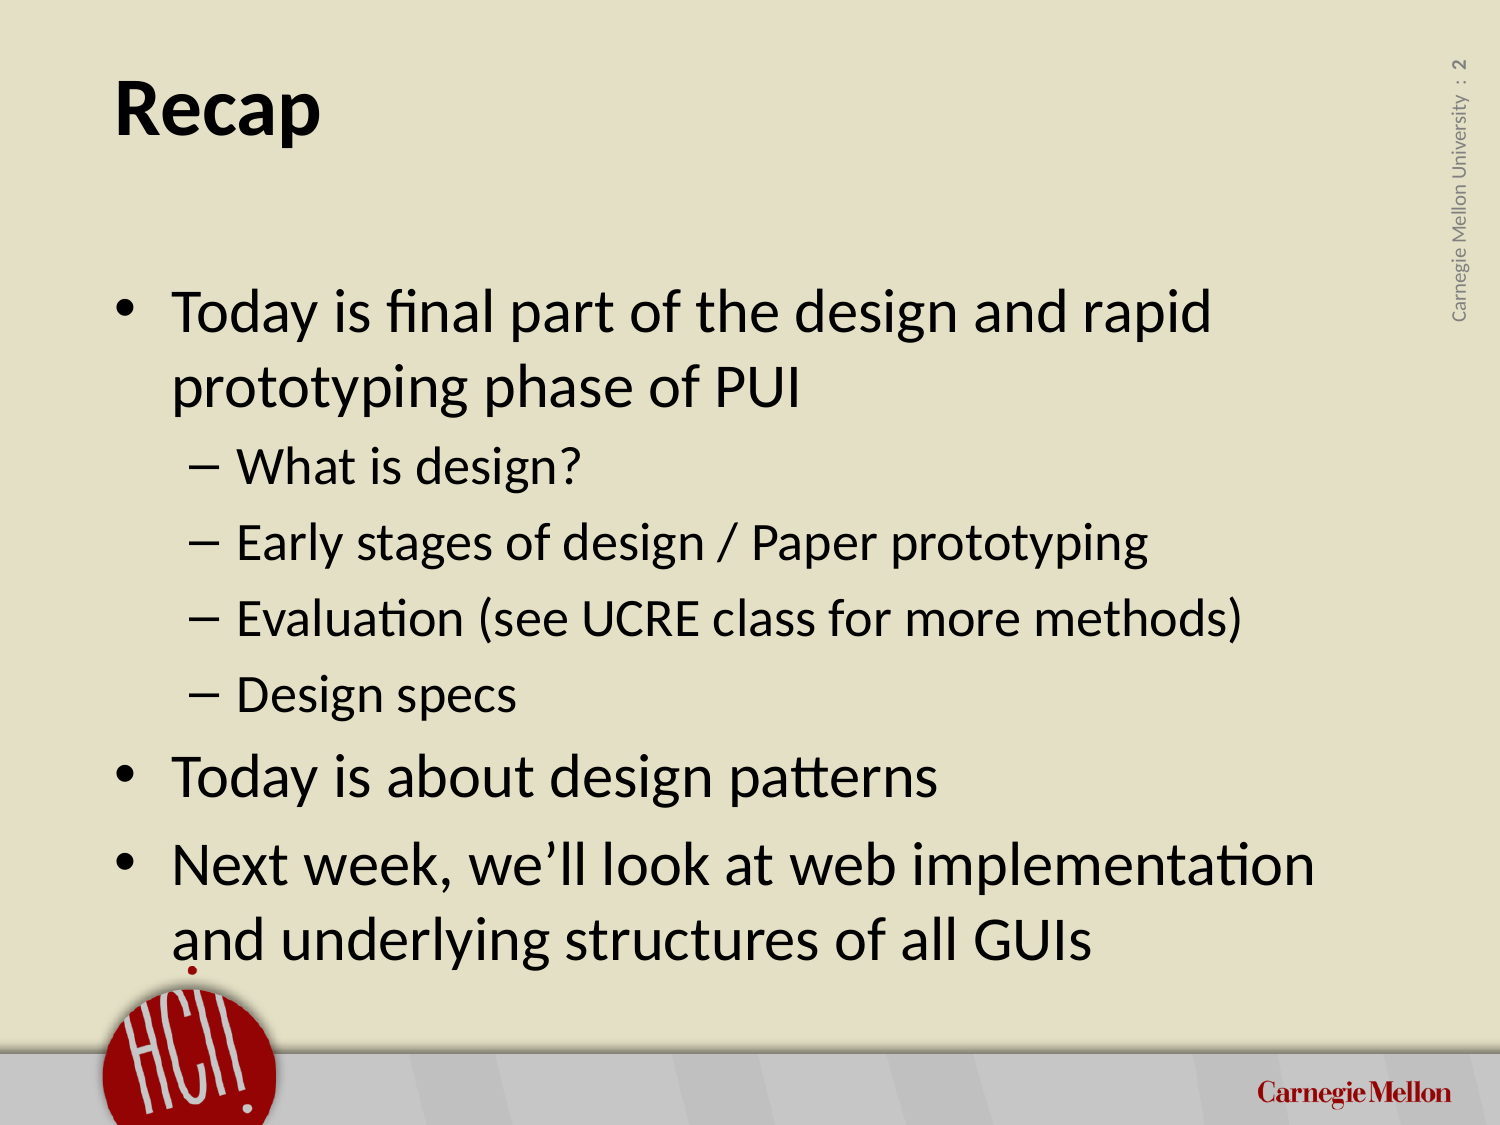

Recap
Today is final part of the design and rapid prototyping phase of PUI
What is design?
Early stages of design / Paper prototyping
Evaluation (see UCRE class for more methods)
Design specs
Today is about design patterns
Next week, we’ll look at web implementation and underlying structures of all GUIs